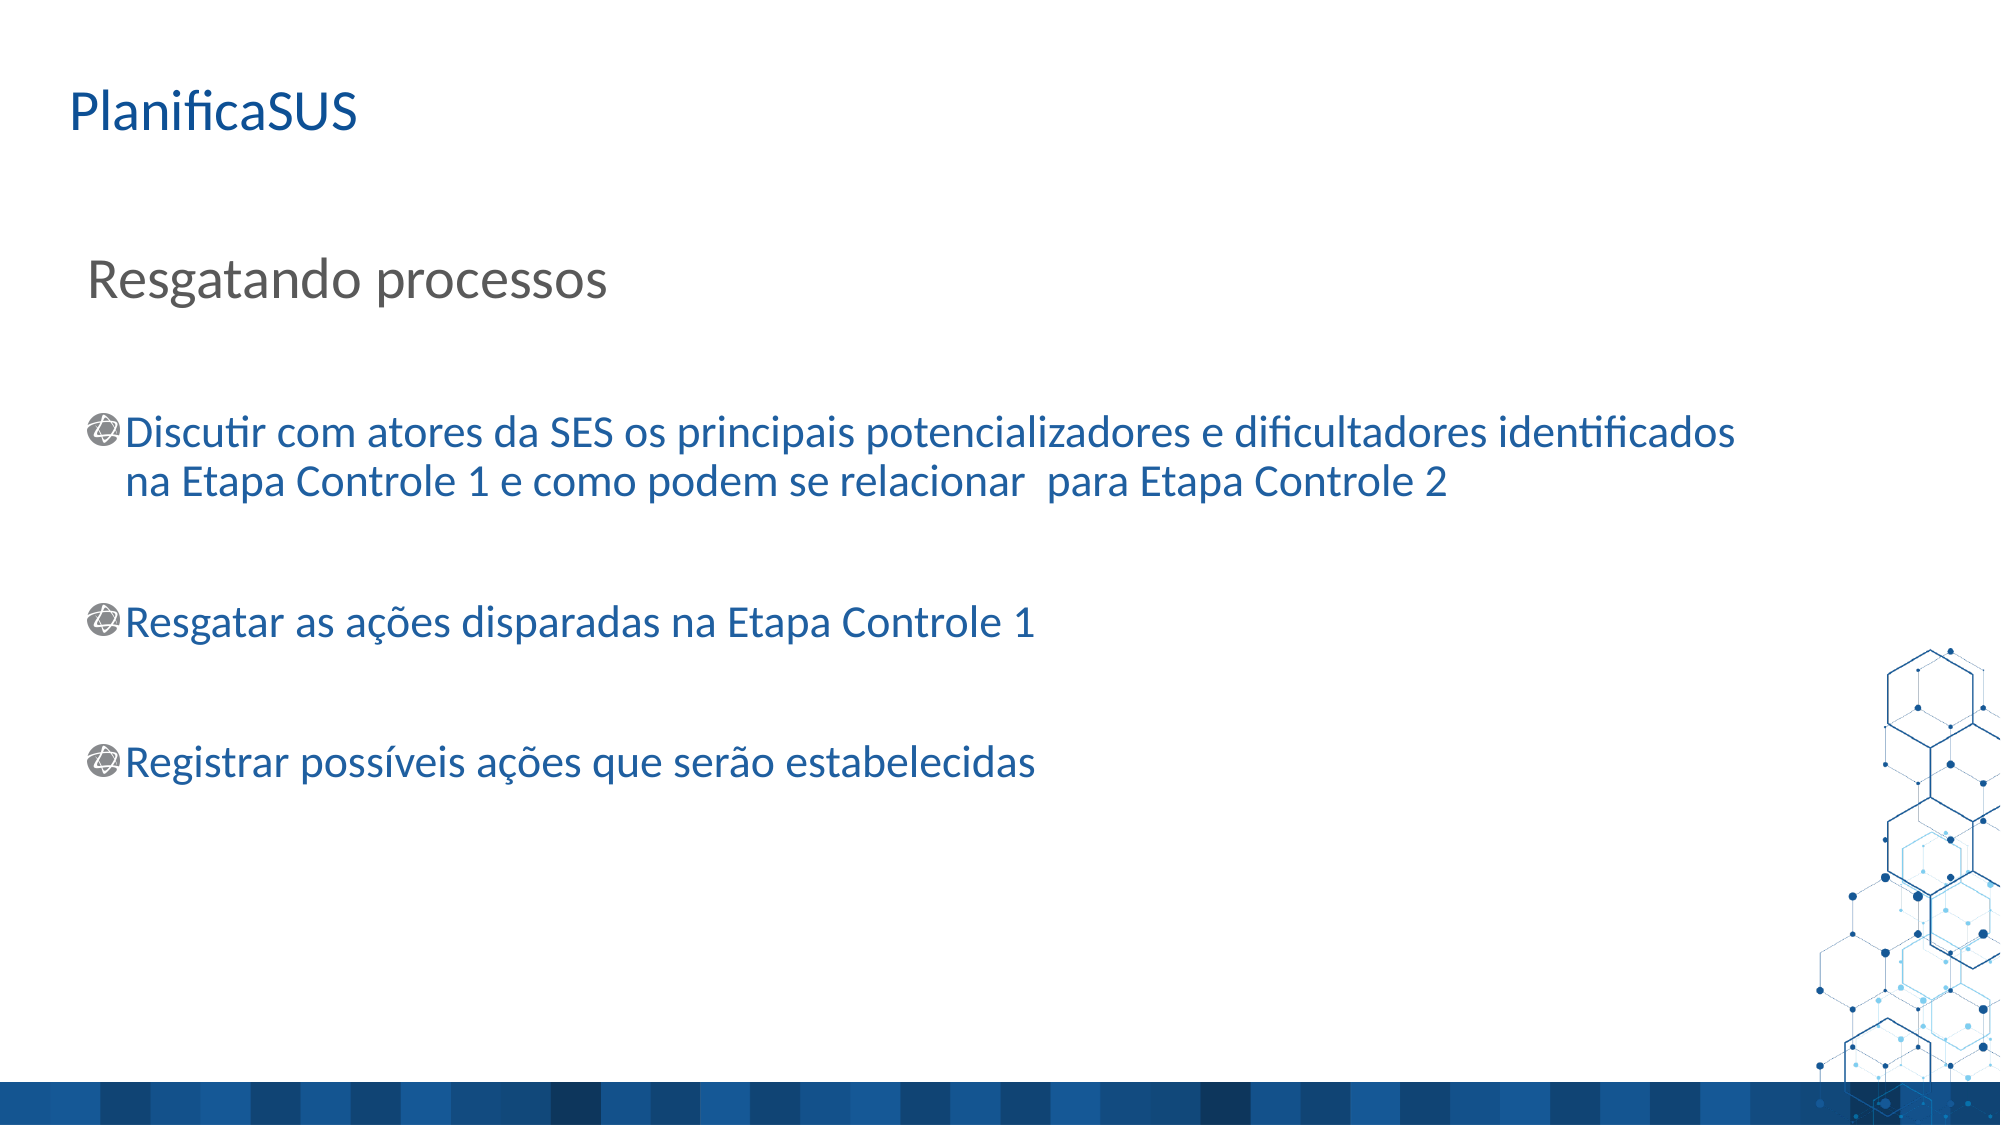

# Resgatando processos
Discutir com atores da SES os principais potencializadores e dificultadores identificados na Etapa Controle 1 e como podem se relacionar  para Etapa Controle 2

Resgatar as ações disparadas na Etapa Controle 1

Registrar possíveis ações que serão estabelecidas